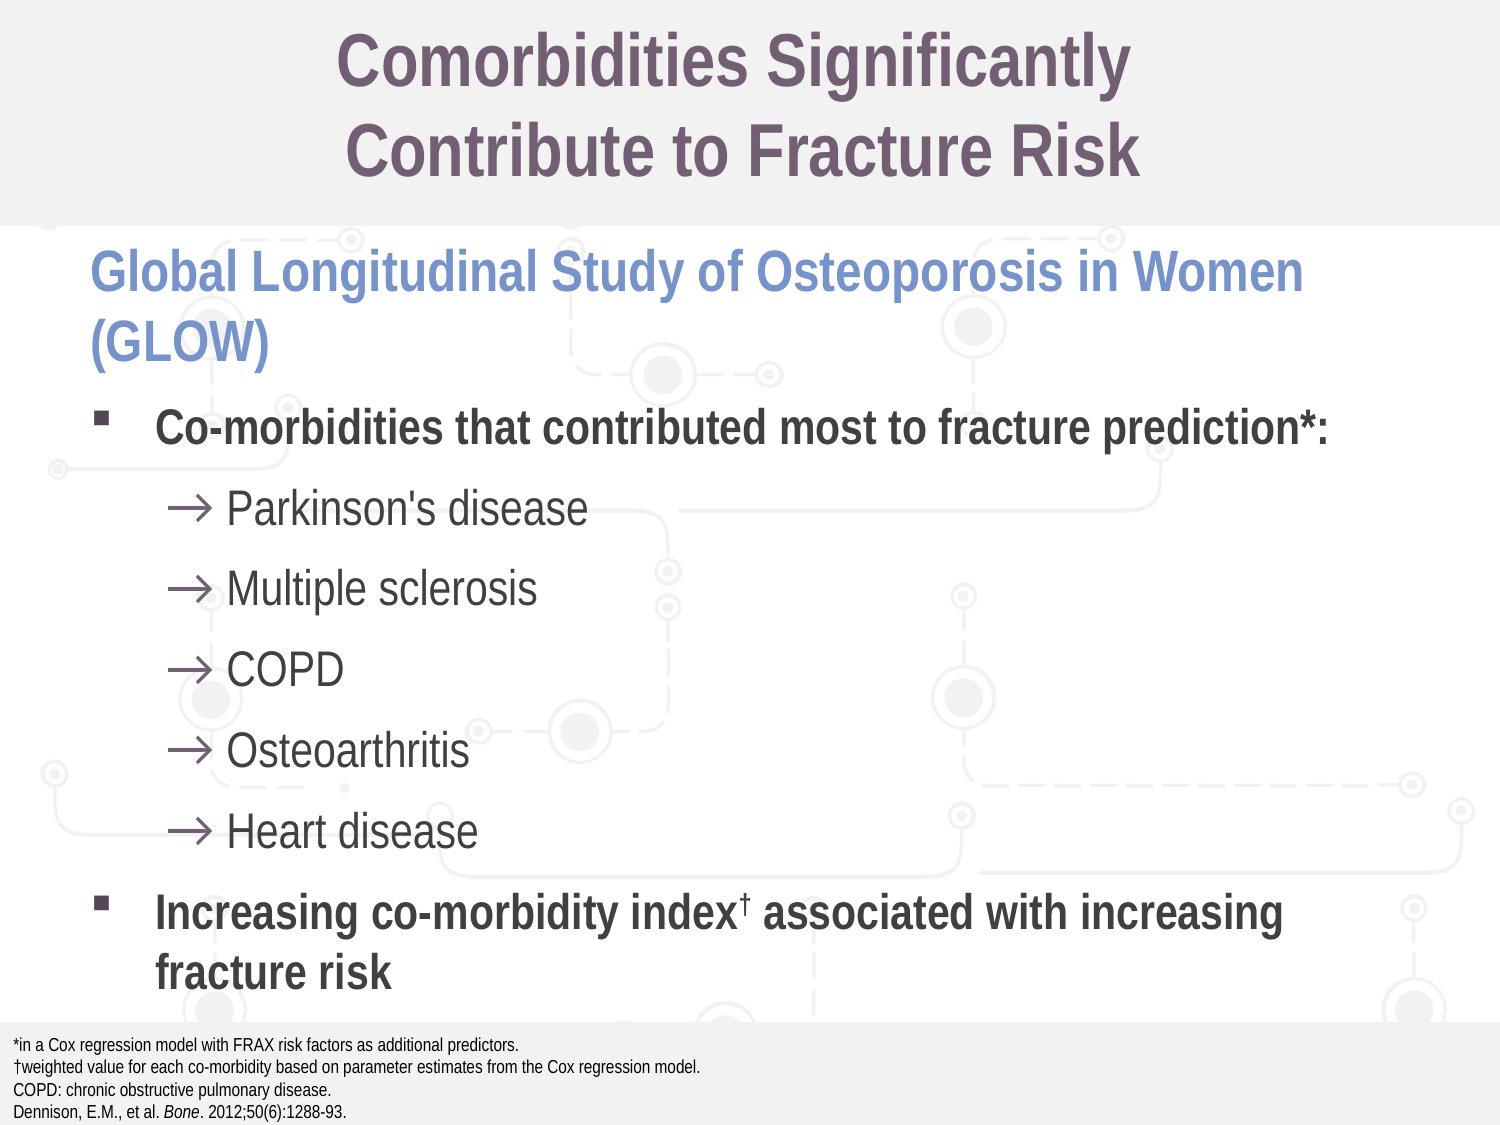

# Comorbidities Significantly Contribute to Fracture Risk
Global Longitudinal Study of Osteoporosis in Women (GLOW)
Co-morbidities that contributed most to fracture prediction*:
 Parkinson's disease
 Multiple sclerosis
 COPD
 Osteoarthritis
 Heart disease
Increasing co-morbidity index† associated with increasing fracture risk

*in a Cox regression model with FRAX risk factors as additional predictors.
†weighted value for each co-morbidity based on parameter estimates from the Cox regression model.
COPD: chronic obstructive pulmonary disease.
Dennison, E.M., et al. Bone. 2012;50(6):1288-93.